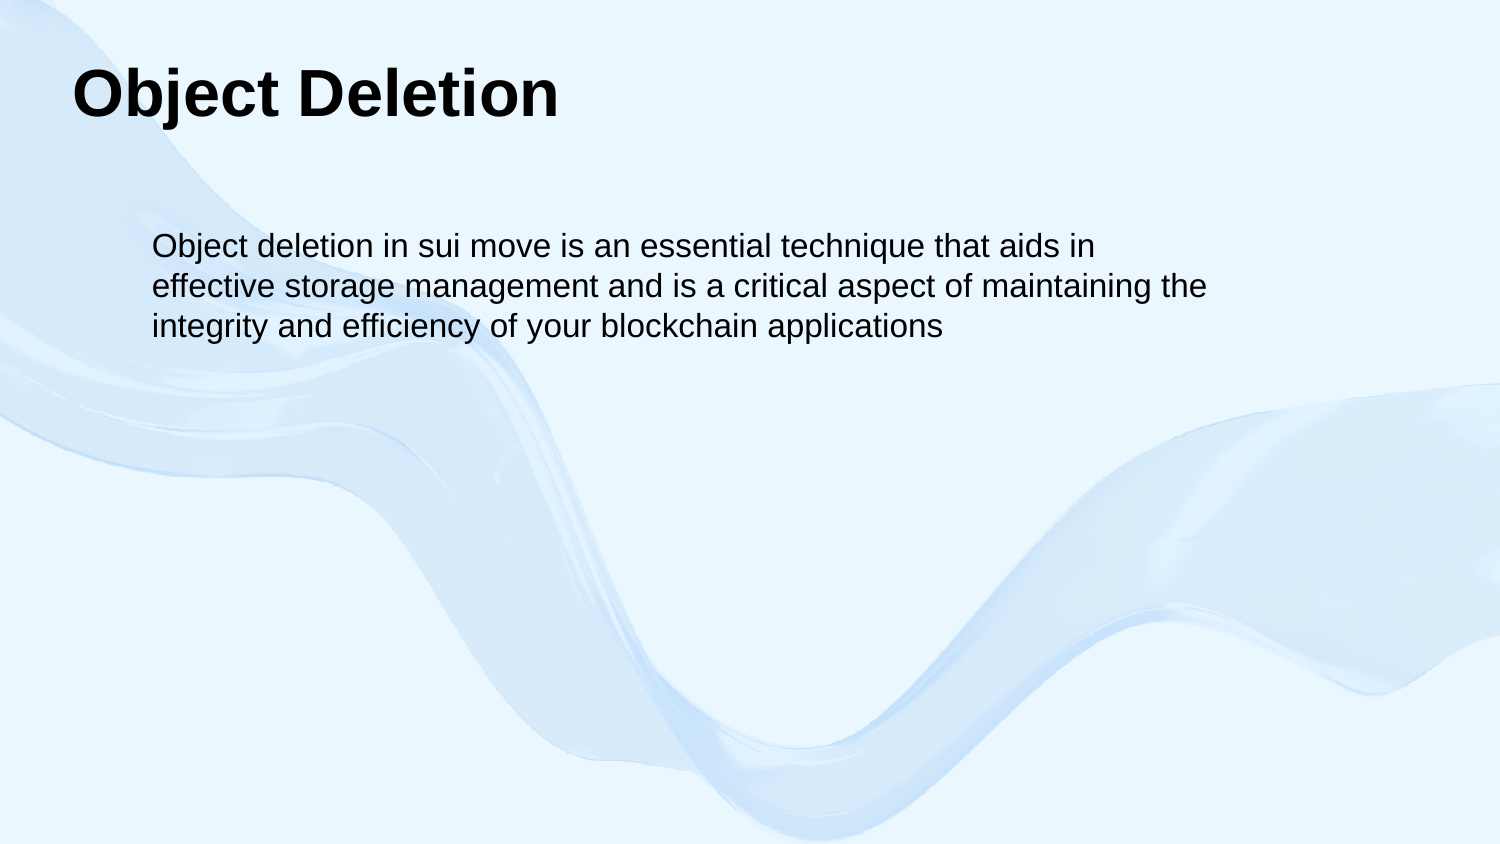

Object Deletion
Object deletion in sui move is an essential technique that aids in
effective storage management and is a critical aspect of maintaining the integrity and efficiency of your blockchain applications